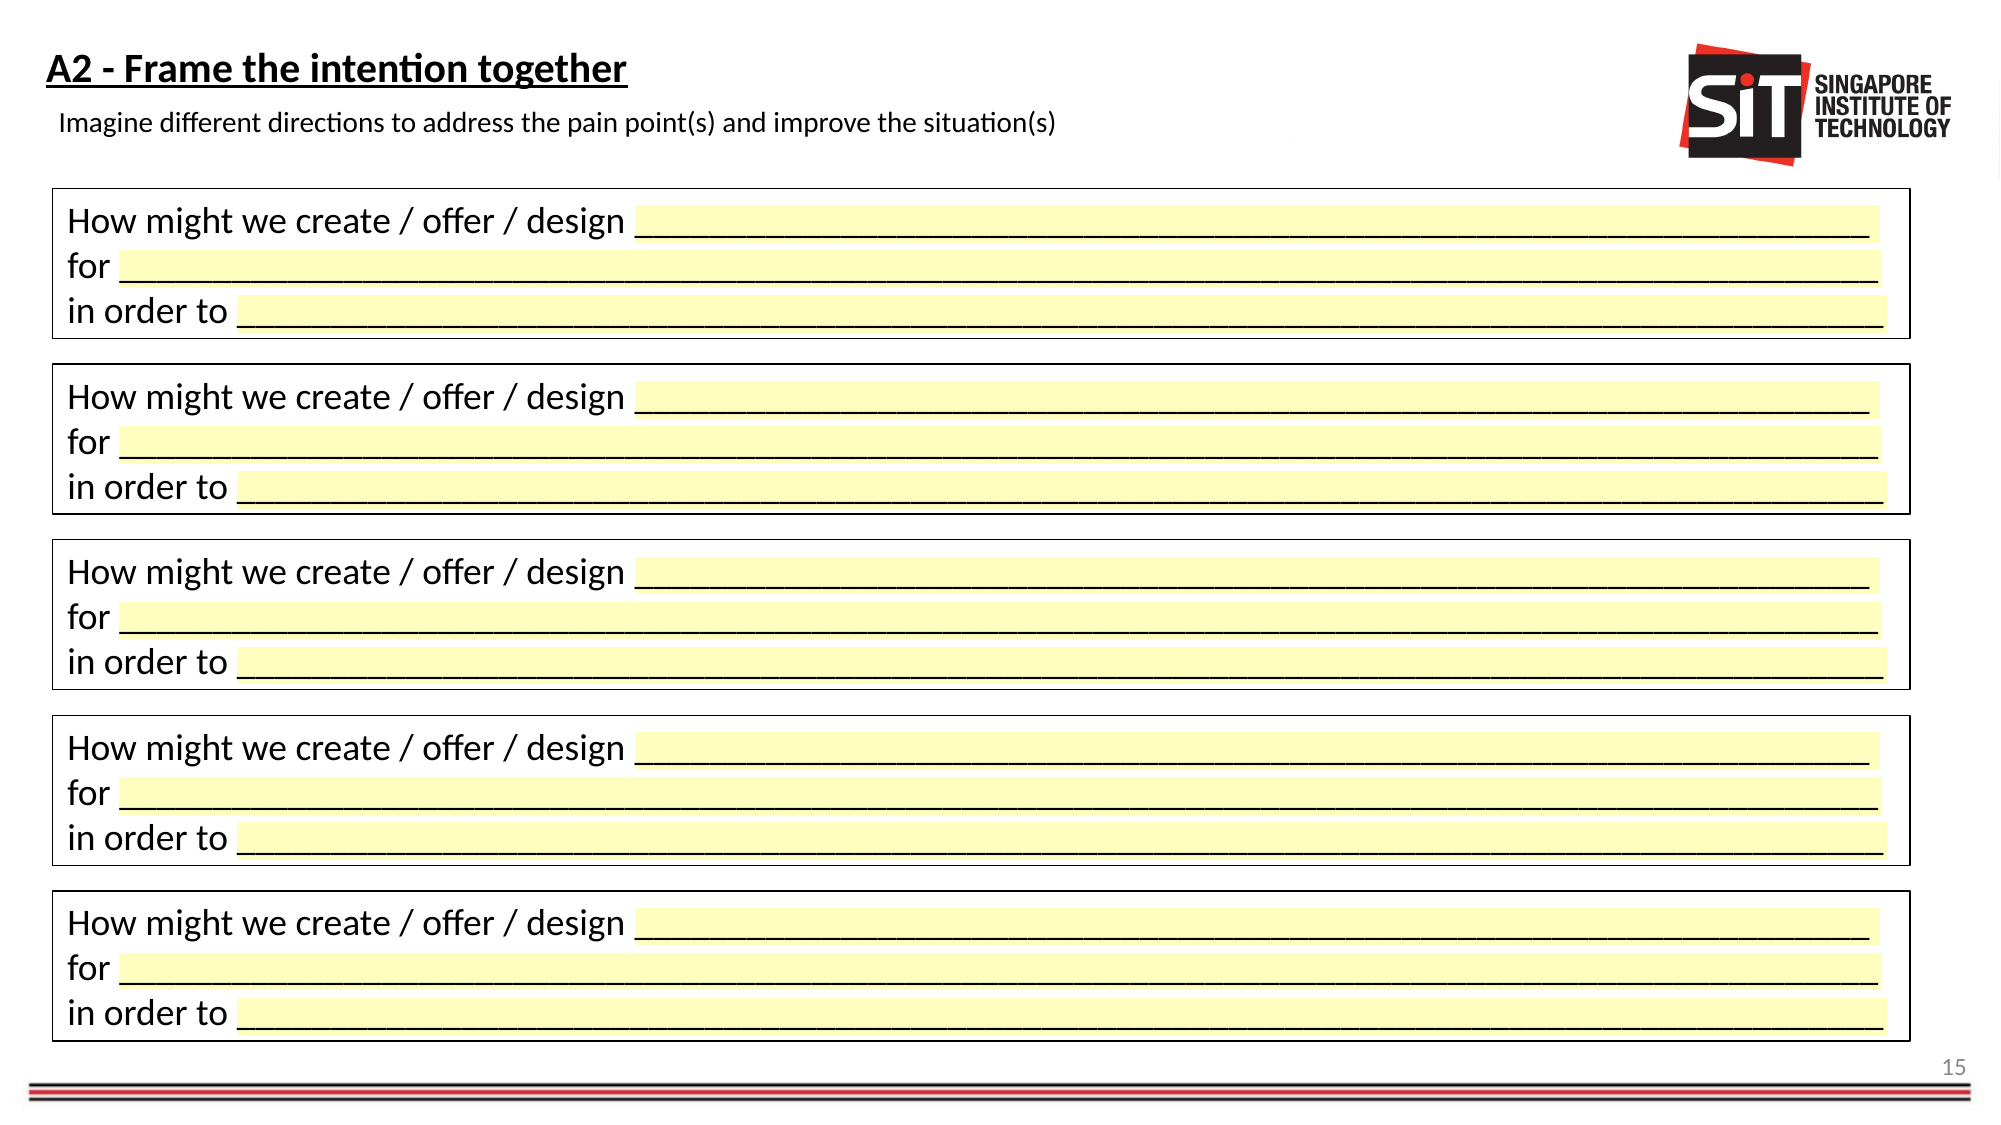

A2 - Frame the intention together

Imagine different directions to address the pain point(s) and improve the situation(s)
How might we create / offer / design __________________________________________________________________
for ______________________________________________________________________________________________
in order to ________________________________________________________________________________________
How might we create / offer / design __________________________________________________________________
for ______________________________________________________________________________________________
in order to ________________________________________________________________________________________
How might we create / offer / design __________________________________________________________________
for ______________________________________________________________________________________________
in order to ________________________________________________________________________________________
How might we create / offer / design __________________________________________________________________
for ______________________________________________________________________________________________
in order to ________________________________________________________________________________________
How might we create / offer / design __________________________________________________________________
for ______________________________________________________________________________________________
in order to ________________________________________________________________________________________
15